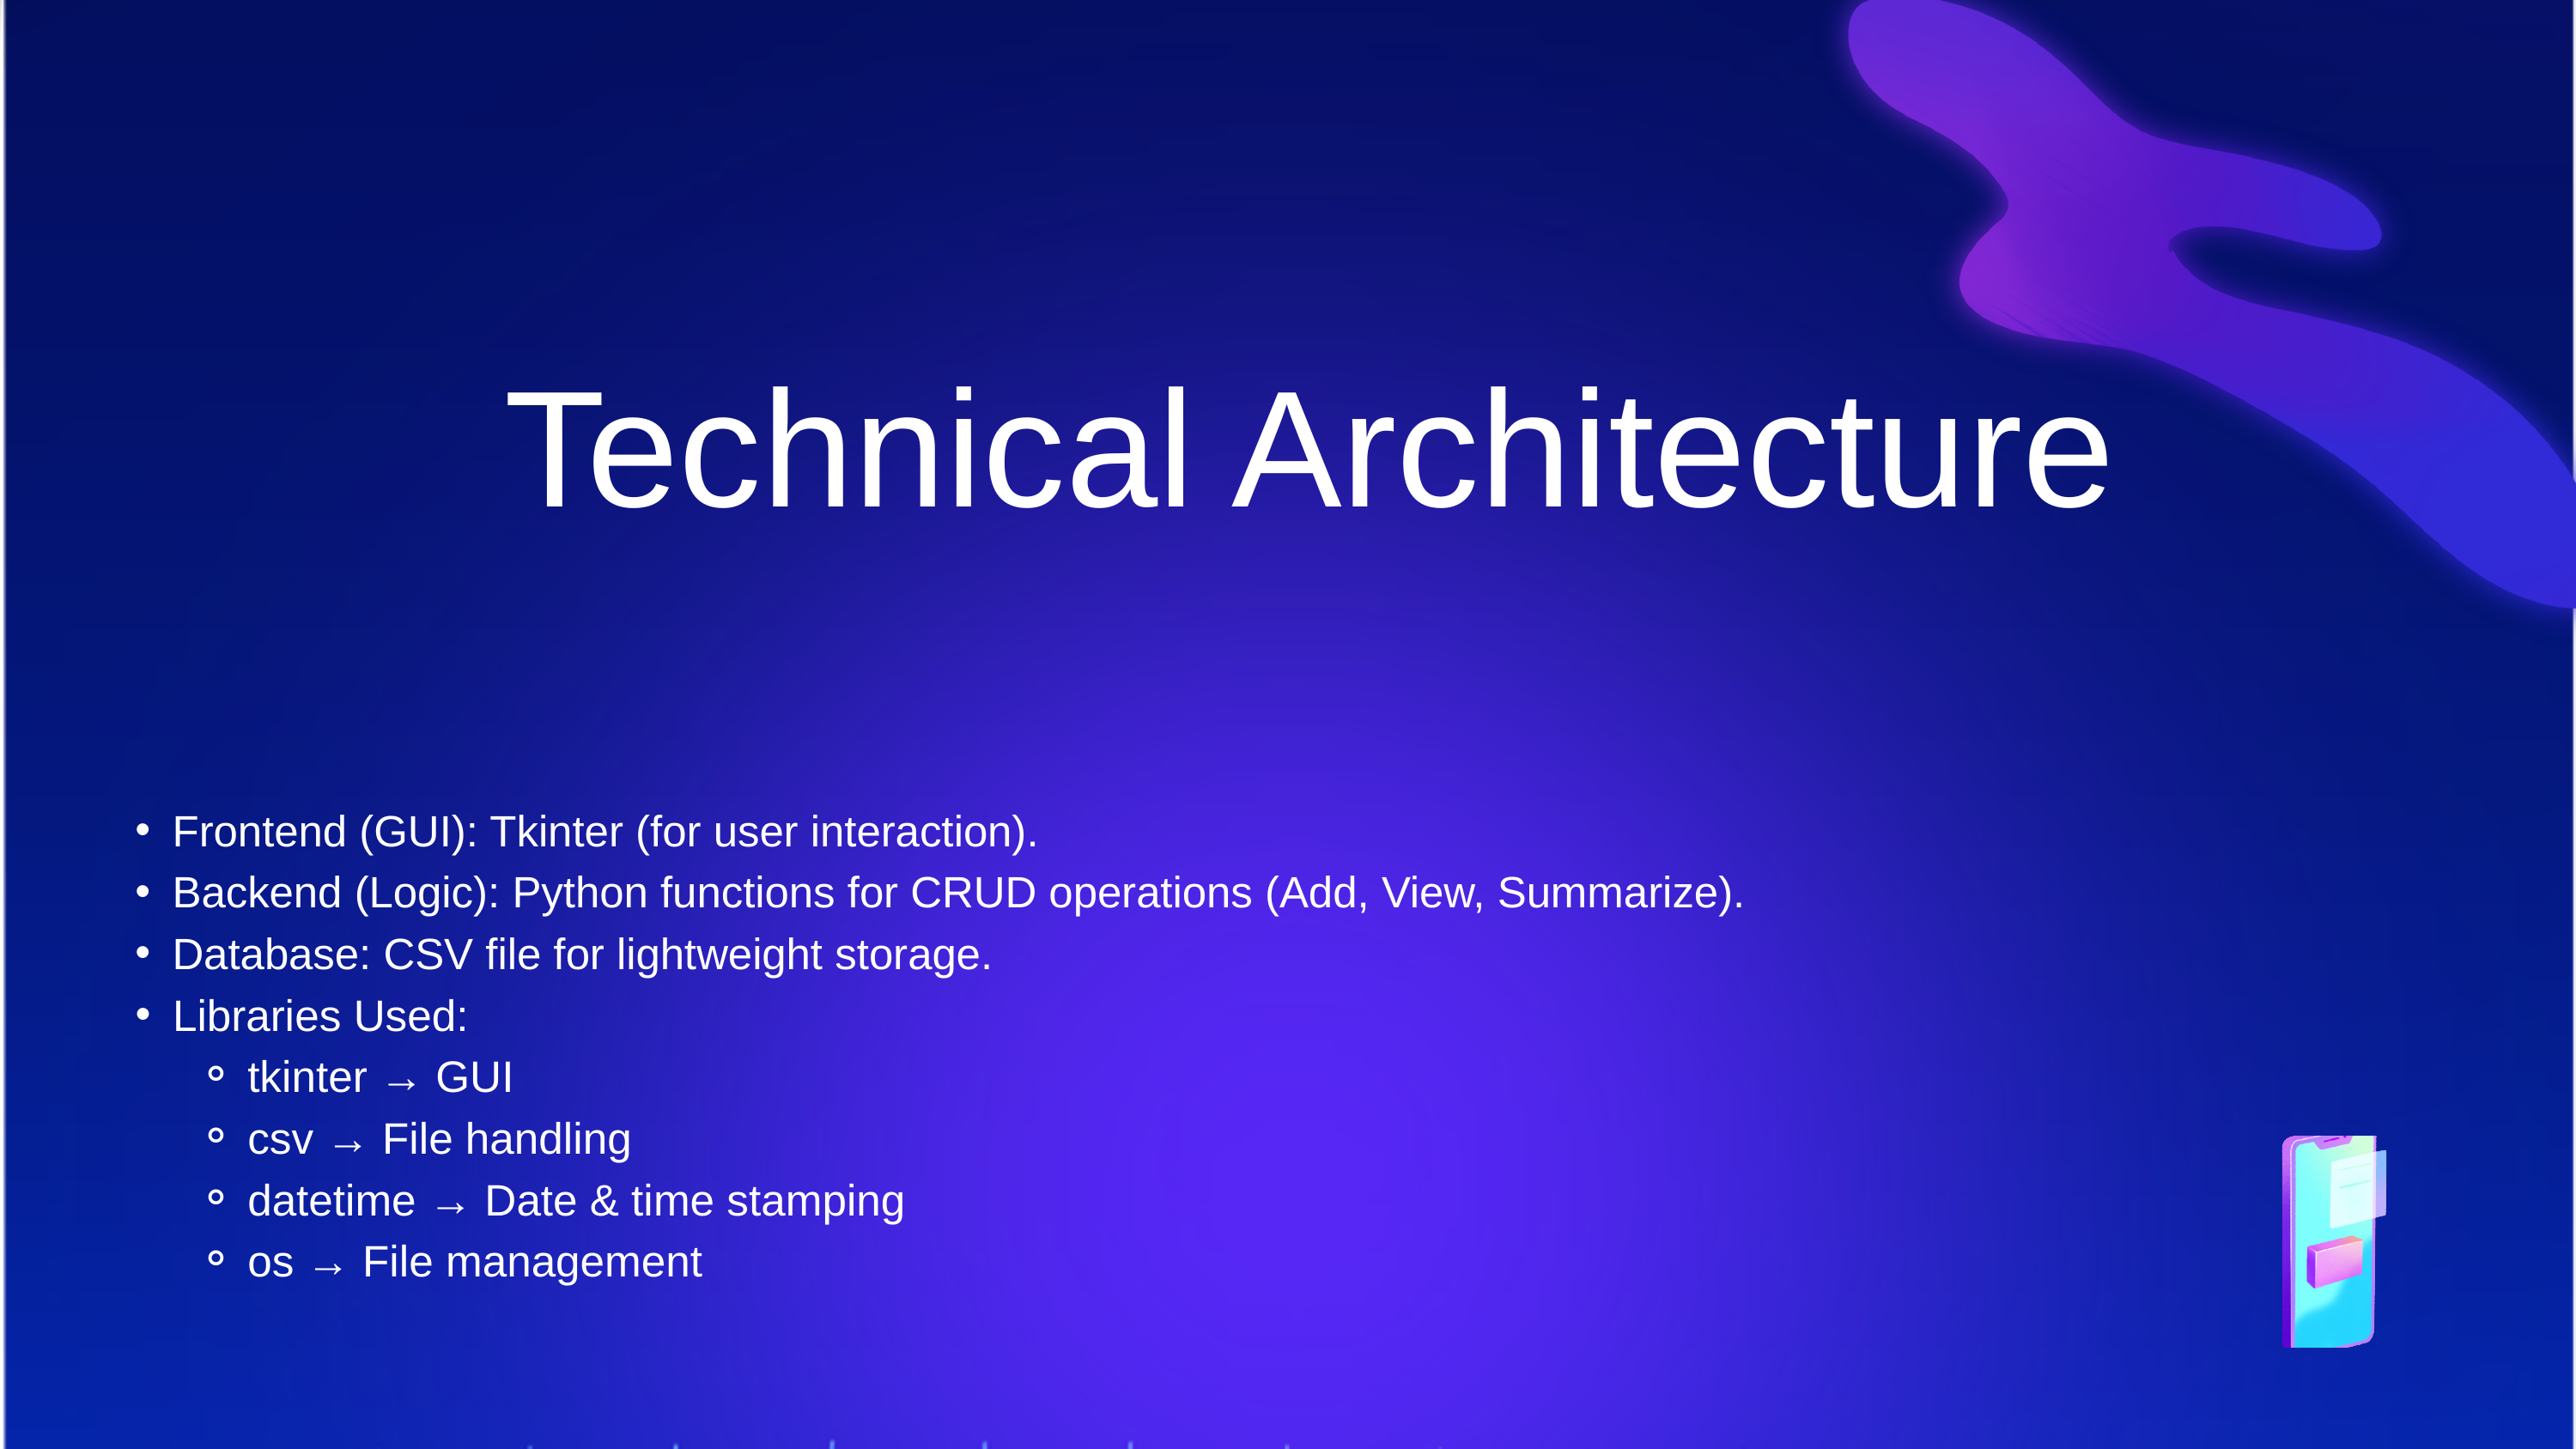

Technical Architecture

Frontend (GUI): Tkinter (for user interaction).
Backend (Logic): Python functions for CRUD operations (Add, View, Summarize).
Database: CSV file for lightweight storage.
Libraries Used:
tkinter → GUI
csv → File handling
datetime → Date & time stamping
os → File management